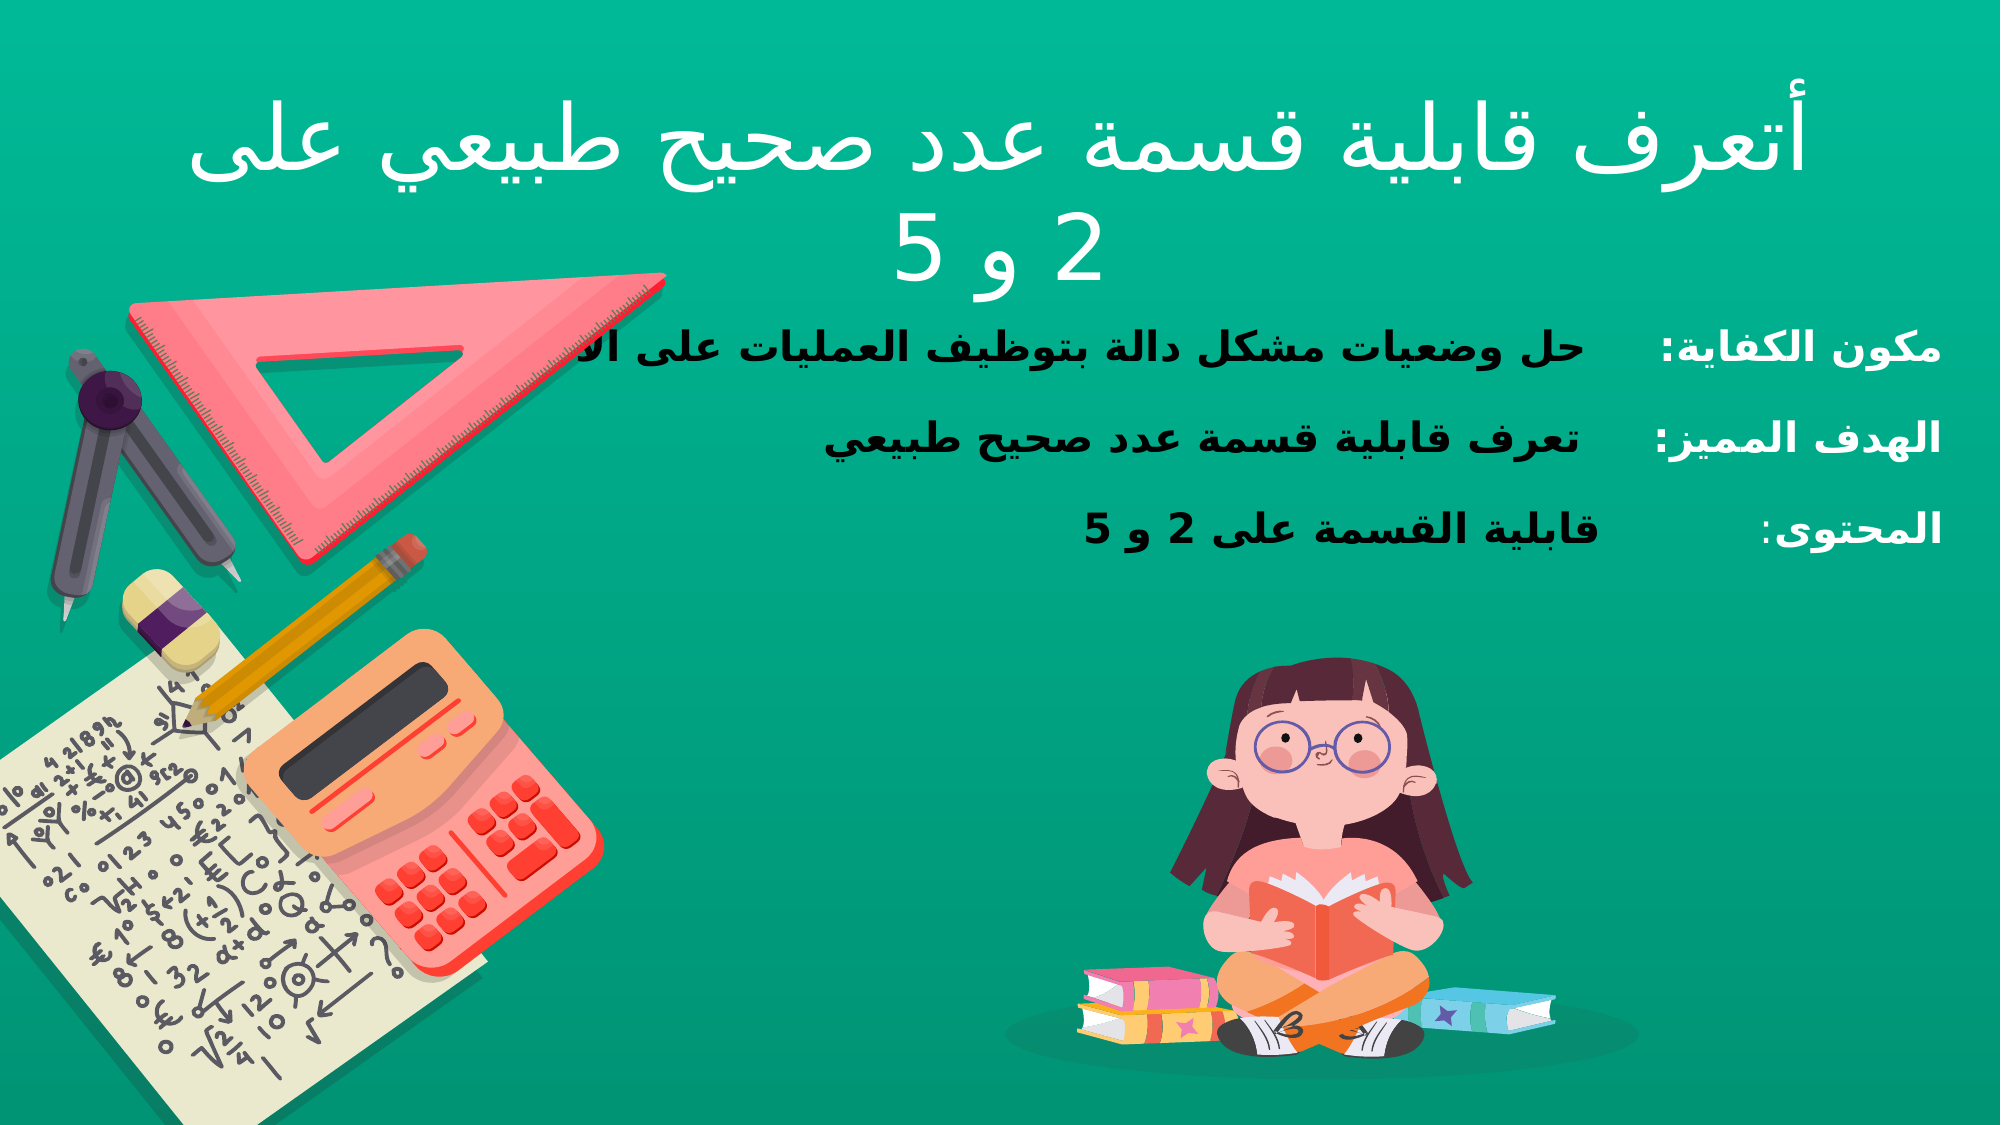

أتعرف قابلية قسمة عدد صحيح طبيعي على 2 و 5

مكون الكفاية:     حل وضعيات مشكل دالة بتوظيف العمليات على الأعداد
الهدف المميز:     تعرف قابلية قسمة عدد صحيح طبيعي
المحتوى:            قابلية القسمة على 2 و 5